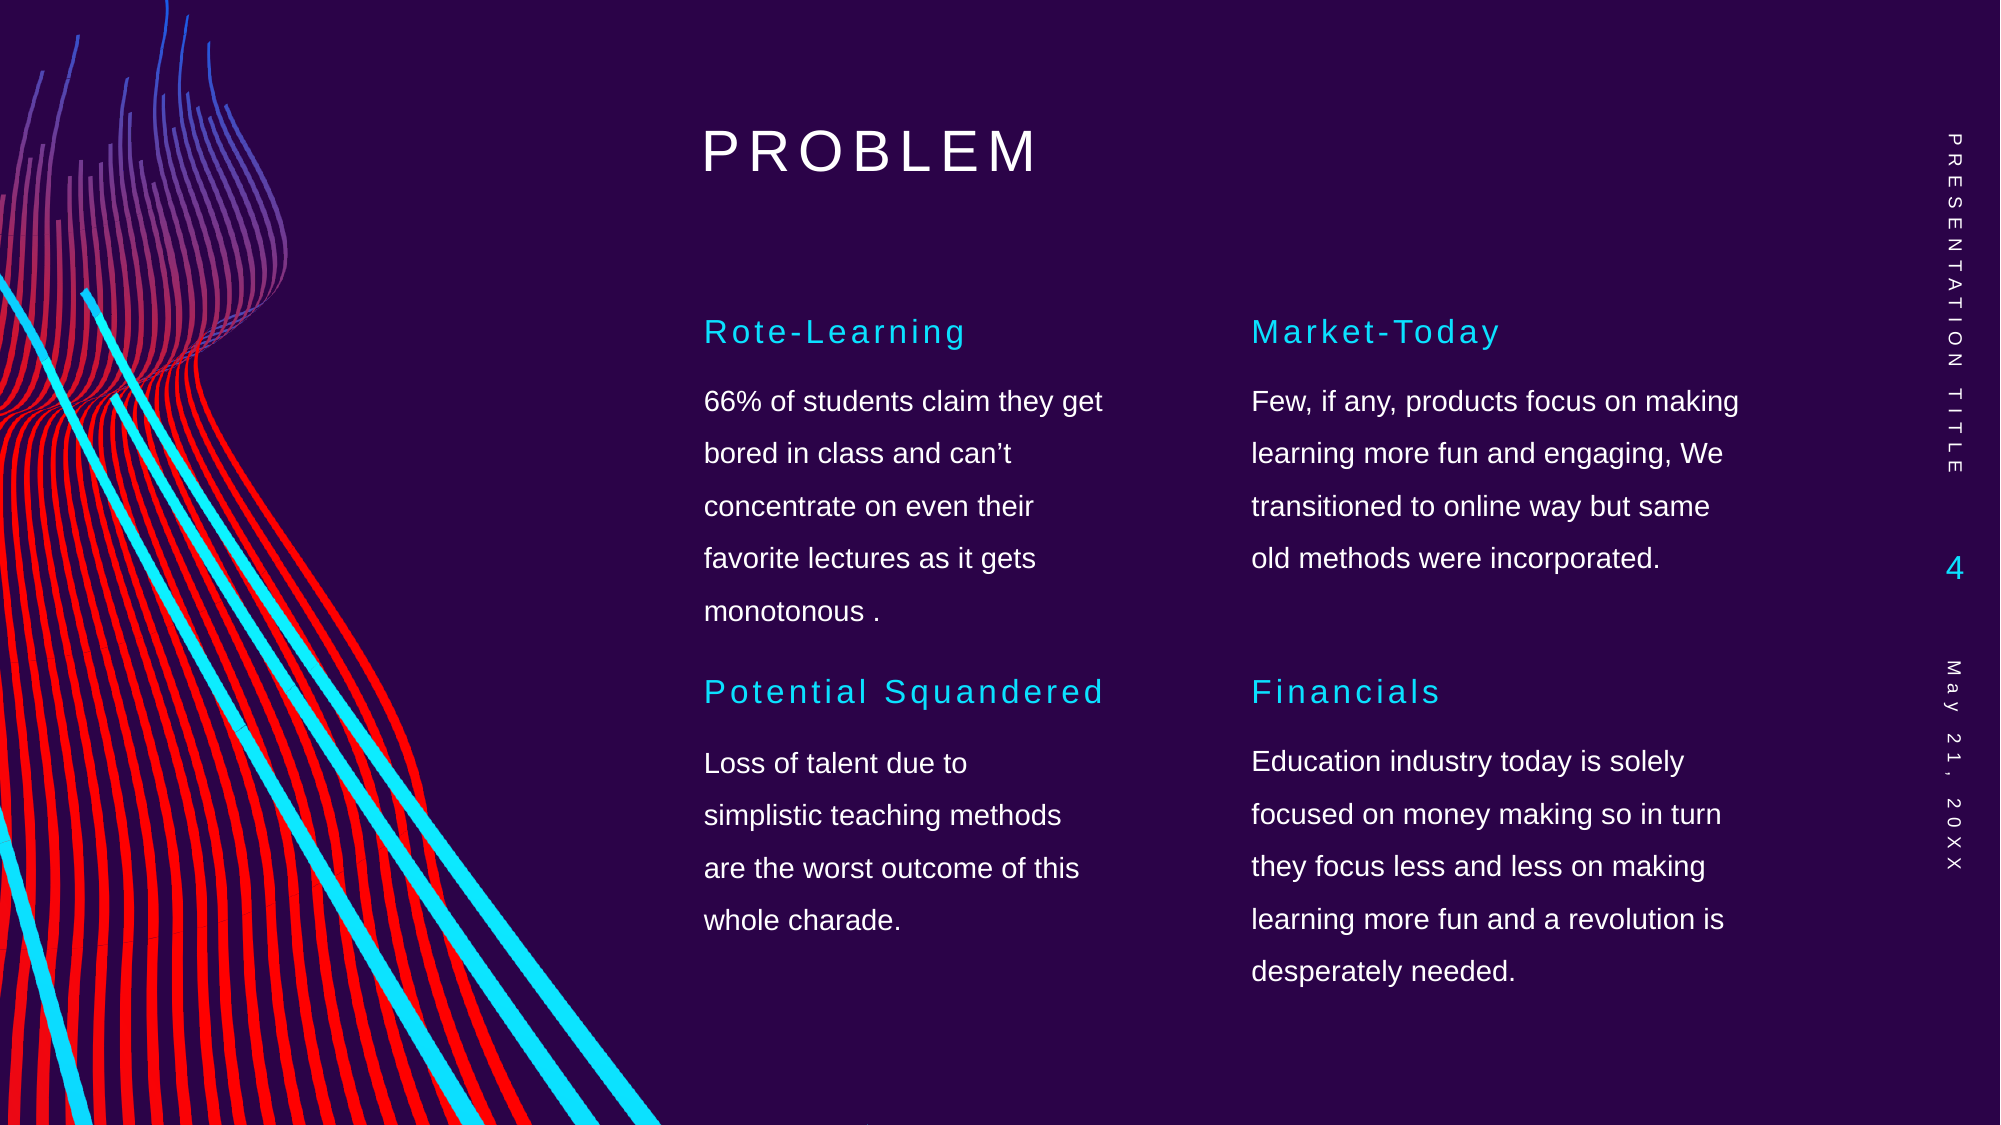

# Problem
PRESENTATION TITLE
Rote-Learning
Market-Today
66% of students claim they get bored in class and can’t concentrate on even their favorite lectures as it gets monotonous .
Few, if any, products focus on making learning more fun and engaging, We transitioned to online way but same old methods were incorporated.
4
Potential Squandered
Financials
Education industry today is solely focused on money making so in turn they focus less and less on making learning more fun and a revolution is desperately needed.
Loss of talent due to simplistic teaching methods are the worst outcome of this whole charade.
May 21, 20XX